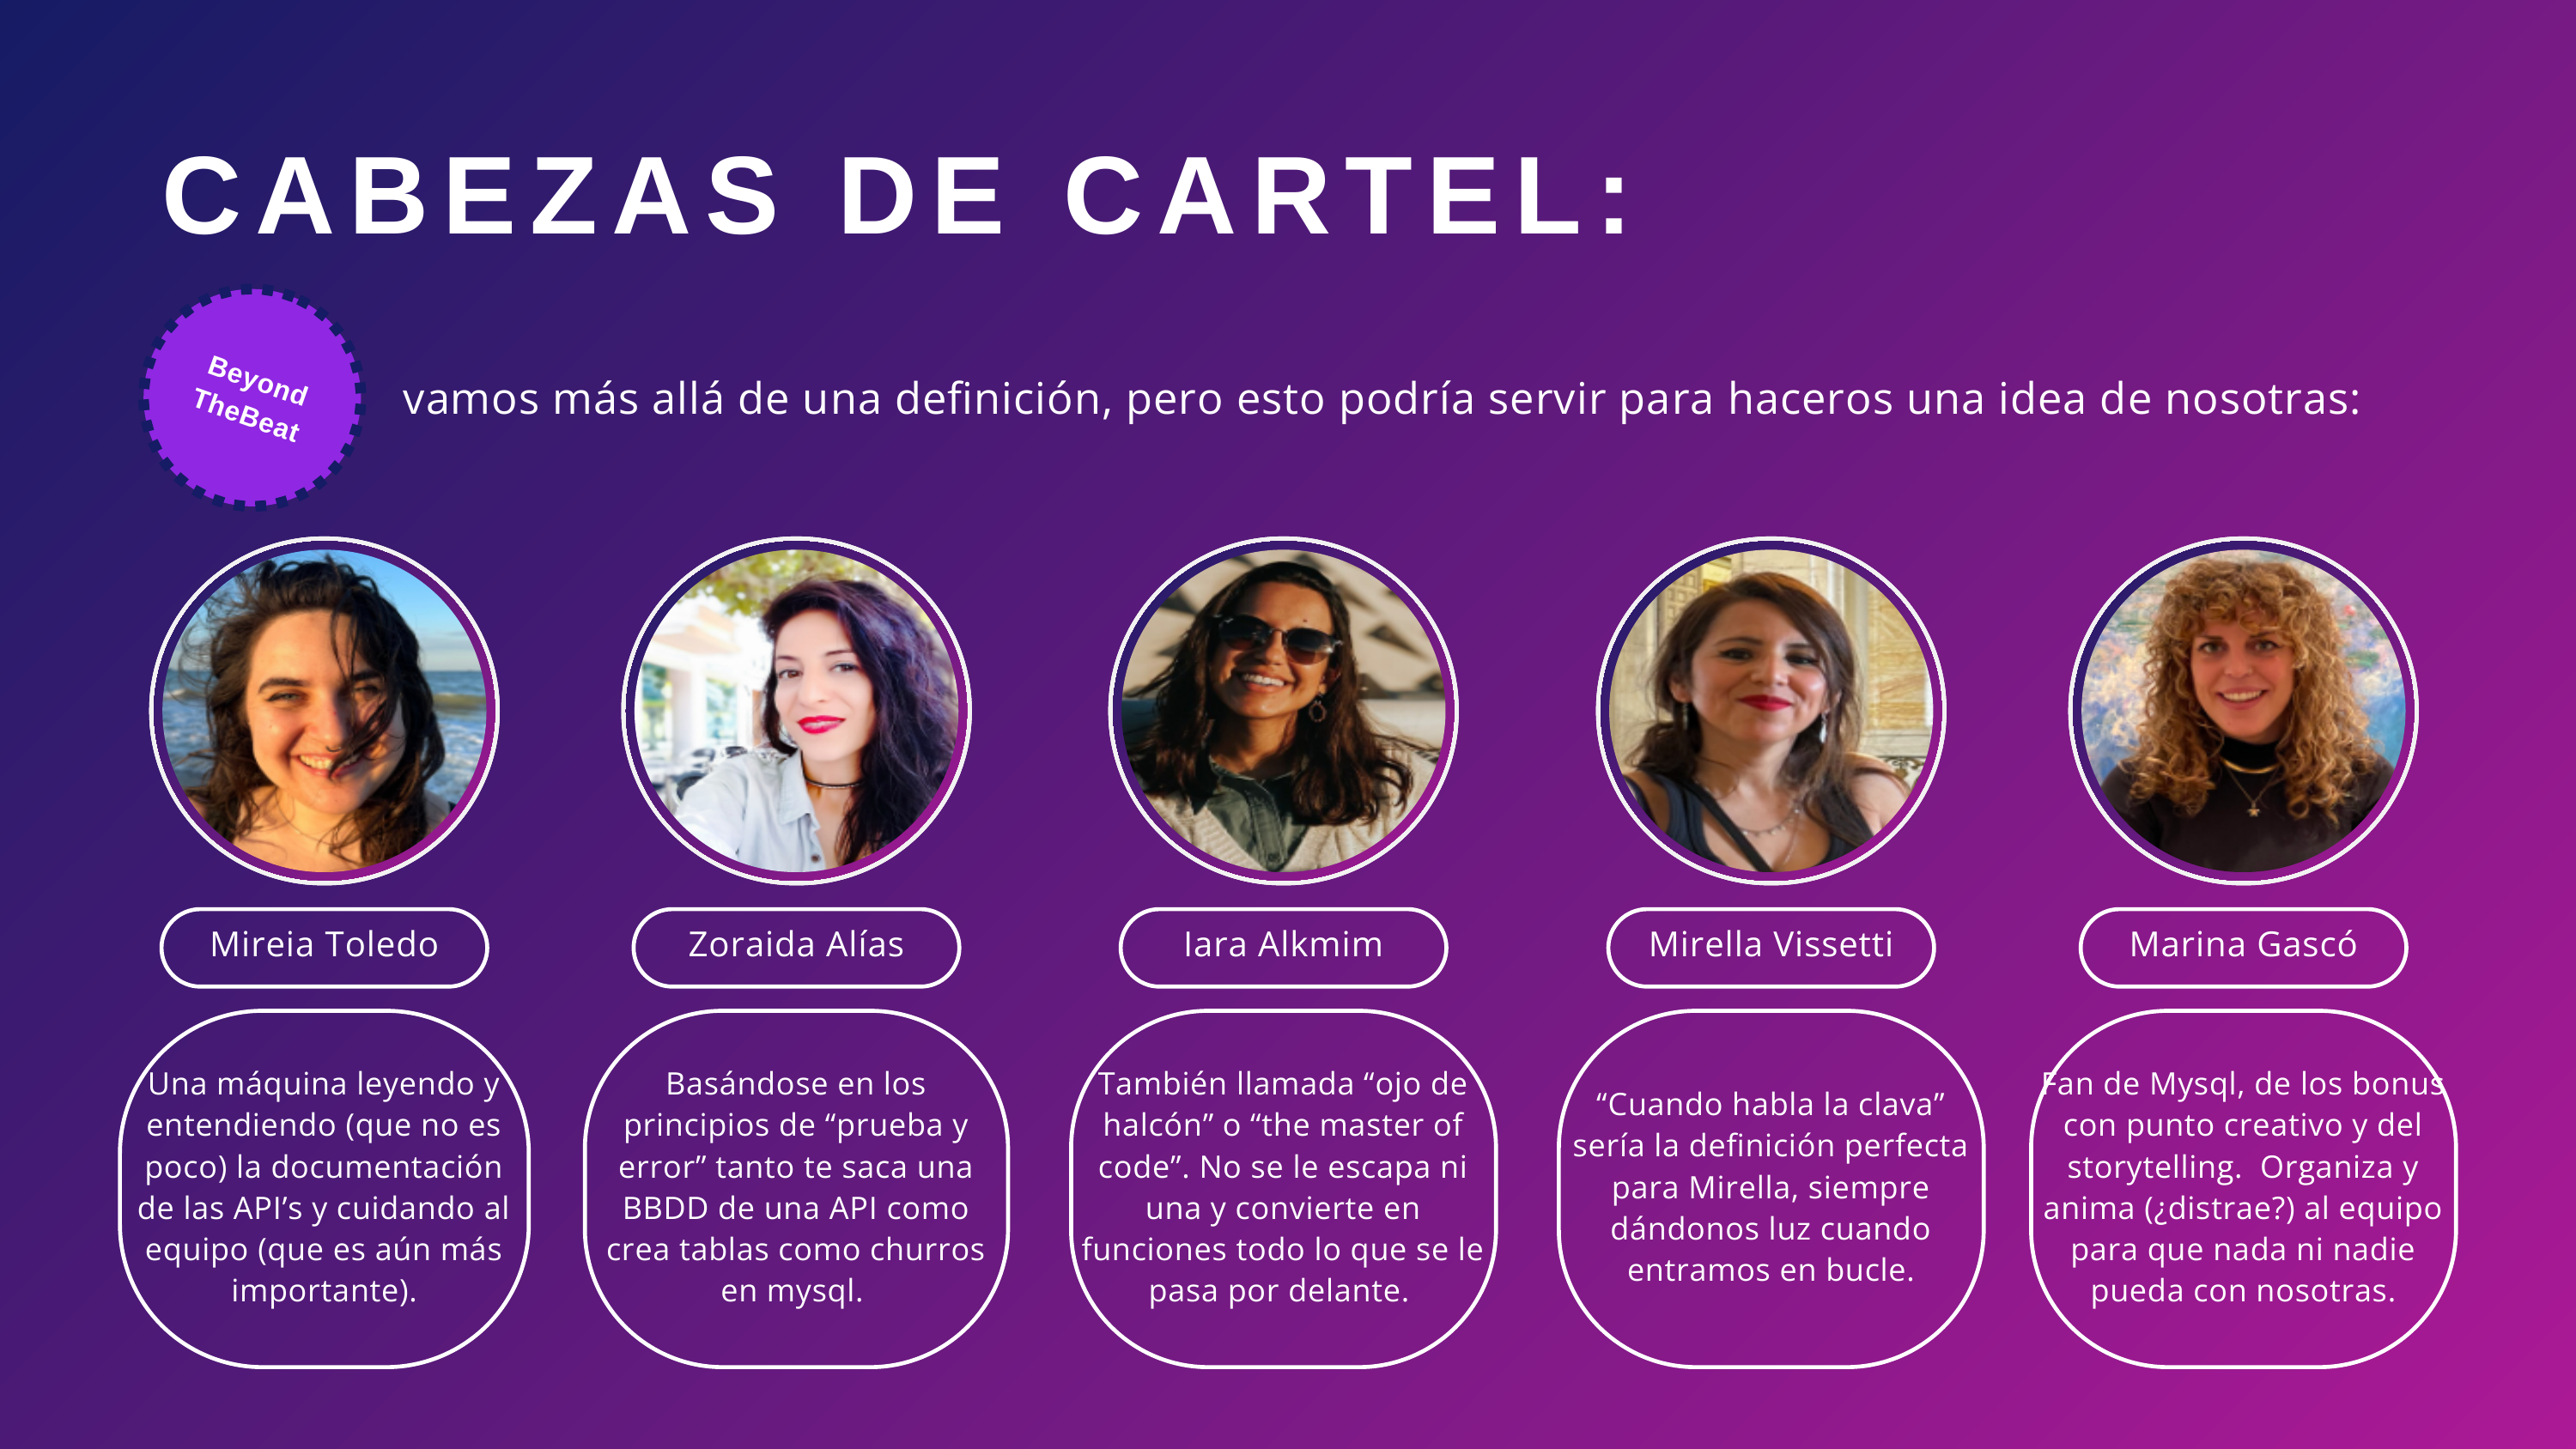

CABEZAS DE CARTEL:

Beyond
TheBeat
 vamos más allá de una definición, pero esto podría servir para haceros una idea de nosotras:

Mireia Toledo

Zoraida Alías

Iara Alkmim

Mirella Vissetti

Marina Gascó

Una máquina leyendo y entendiendo (que no es poco) la documentación de las API’s y cuidando al equipo (que es aún más importante).

Basándose en los principios de “prueba y error” tanto te saca una BBDD de una API como crea tablas como churros en mysql.

También llamada “ojo de halcón” o “the master of code”. No se le escapa ni una y convierte en funciones todo lo que se le pasa por delante.

“Cuando habla la clava” sería la definición perfecta para Mirella, siempre dándonos luz cuando entramos en bucle.

Fan de Mysql, de los bonus con punto creativo y del storytelling.  Organiza y anima (¿distrae?) al equipo para que nada ni nadie pueda con nosotras.